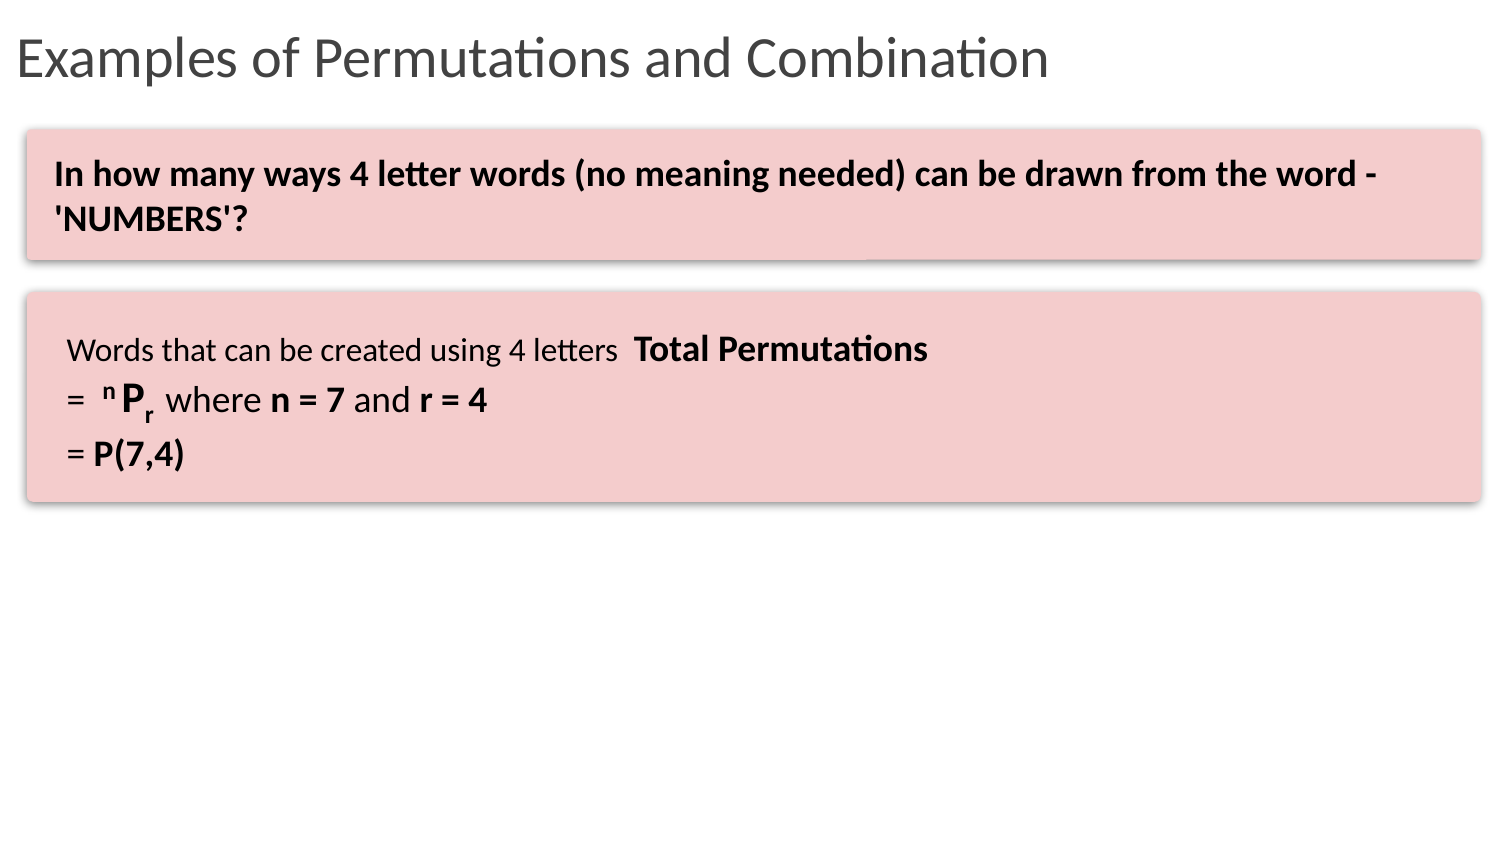

# Examples of Permutations and Combination

In how many ways 4 letter words (no meaning needed) can be drawn from the word - 'NUMBERS'?

Words that can be created using 4 letters  Total Permutations
=  n Pr  where n = 7 and r = 4
= P(7,4)